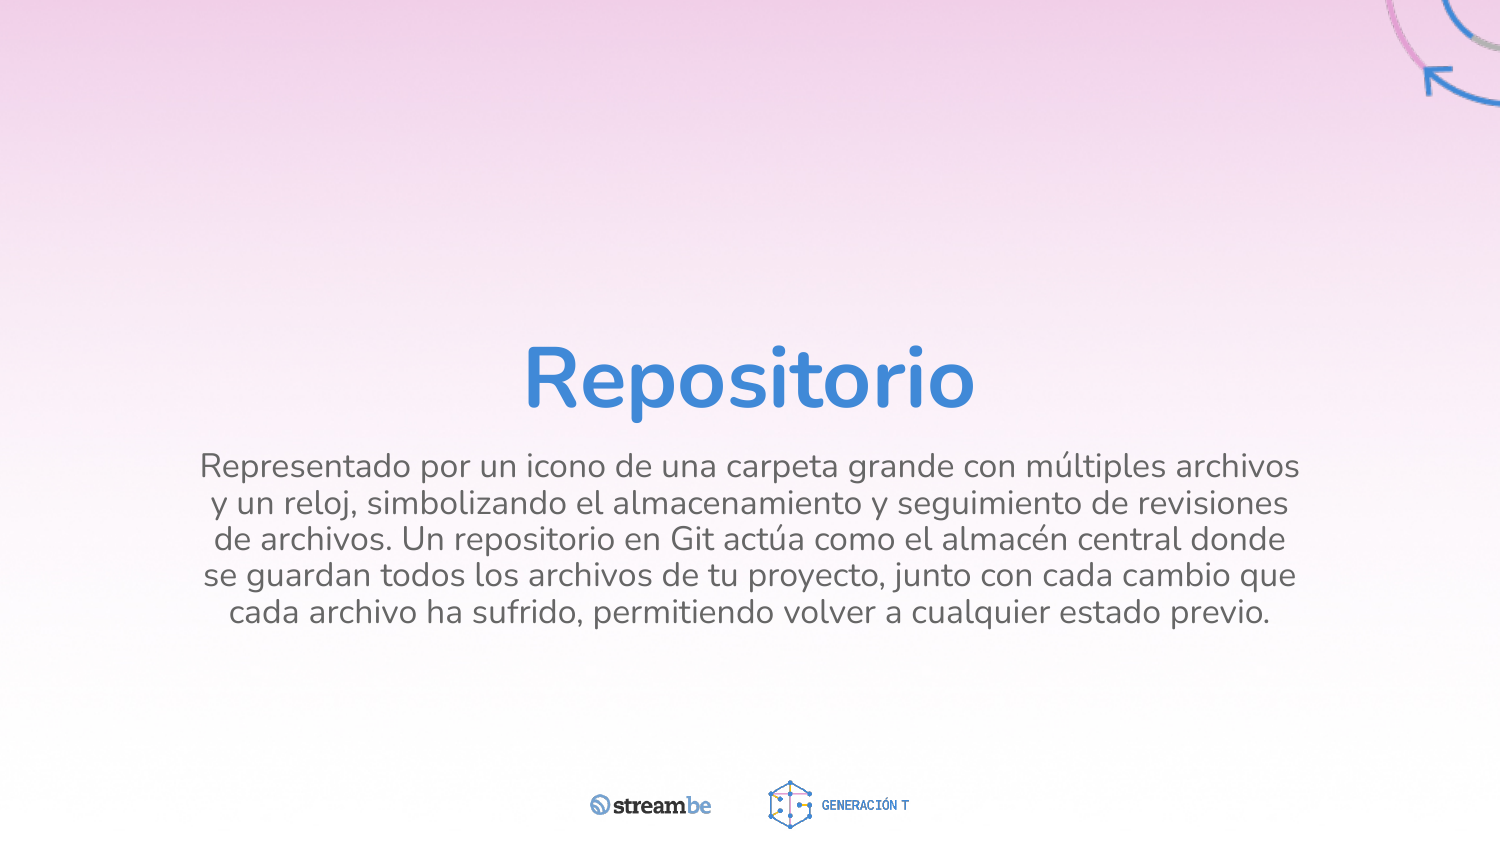

# Repositorio
Representado por un icono de una carpeta grande con múltiples archivos y un reloj, simbolizando el almacenamiento y seguimiento de revisiones de archivos. Un repositorio en Git actúa como el almacén central donde se guardan todos los archivos de tu proyecto, junto con cada cambio que cada archivo ha sufrido, permitiendo volver a cualquier estado previo.